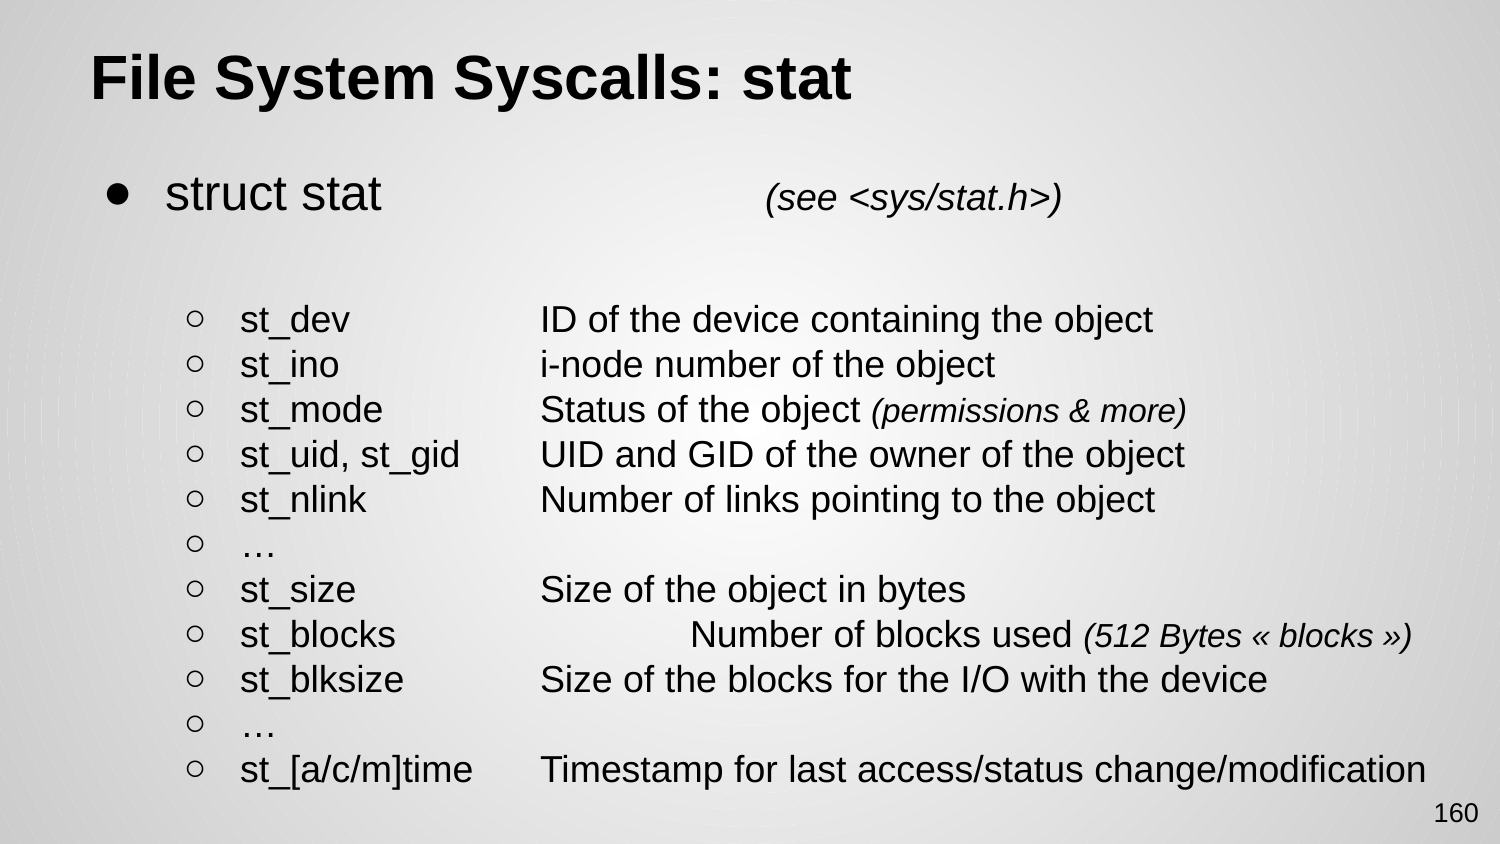

# File System Syscalls: stat
struct stat			(see <sys/stat.h>)

st_dev		ID of the device containing the object
st_ino		i-node number of the object
st_mode		Status of the object (permissions & more)
st_uid, st_gid	UID and GID of the owner of the object
st_nlink		Number of links pointing to the object
…
st_size		Size of the object in bytes
st_blocks		Number of blocks used (512 Bytes « blocks »)
st_blksize	Size of the blocks for the I/O with the device
…
st_[a/c/m]time	Timestamp for last access/status change/modification
160